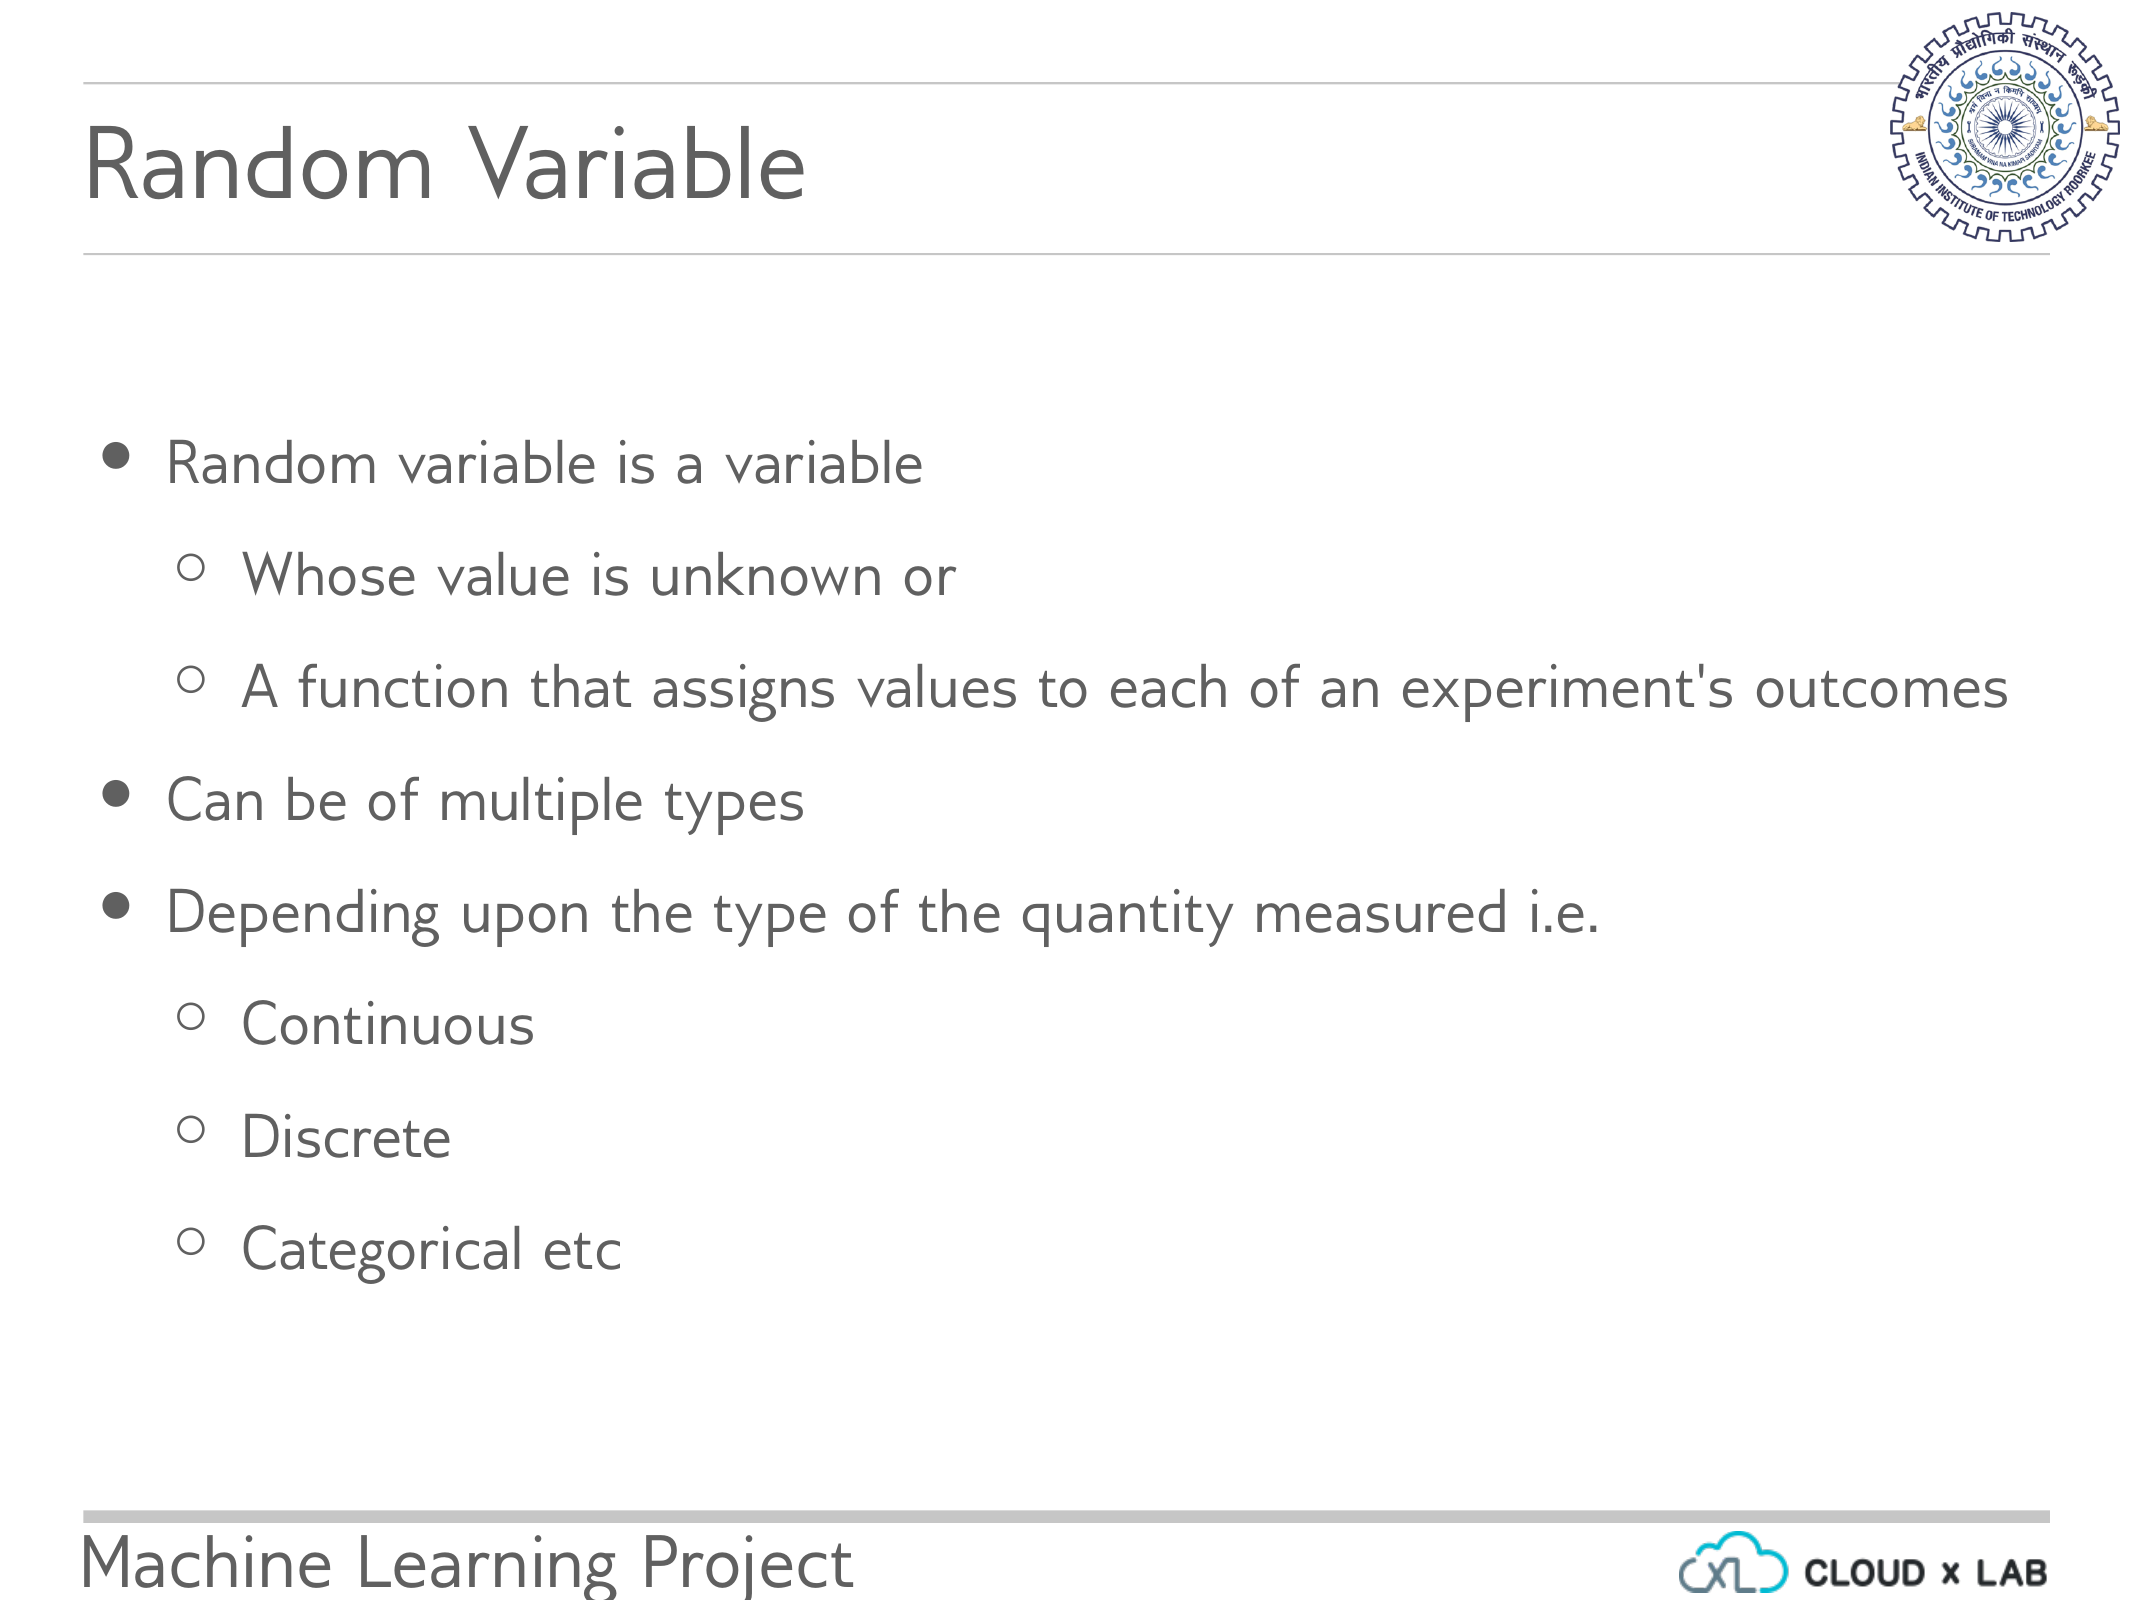

Random Variable
Random variable is a variable
Whose value is unknown or
A function that assigns values to each of an experiment's outcomes
Can be of multiple types
Depending upon the type of the quantity measured i.e.
Continuous
Discrete
Categorical etc